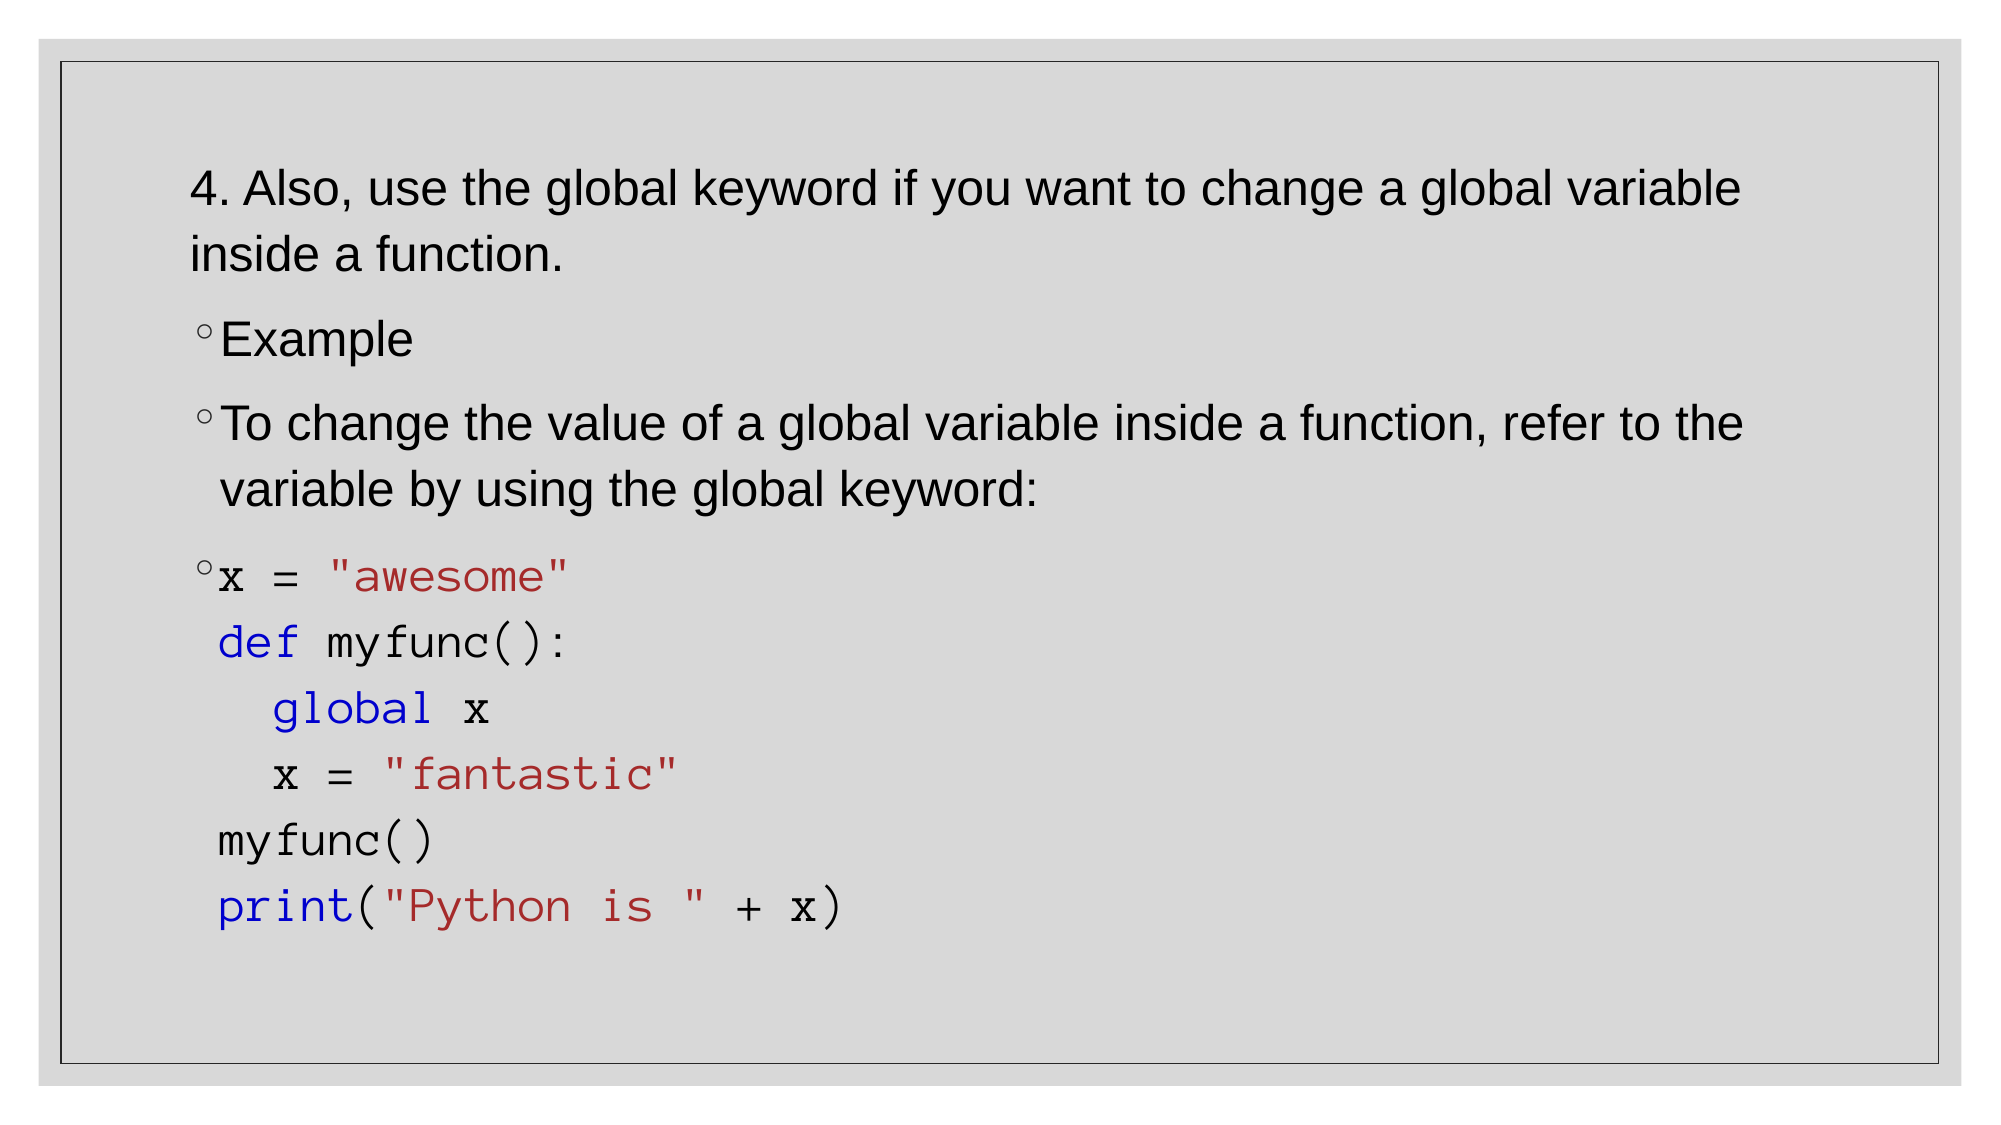

4. Also, use the global keyword if you want to change a global variable inside a function.
Example
To change the value of a global variable inside a function, refer to the variable by using the global keyword:
x = "awesome"
def myfunc():
  global x
  x = "fantastic"
myfunc()
print("Python is " + x)